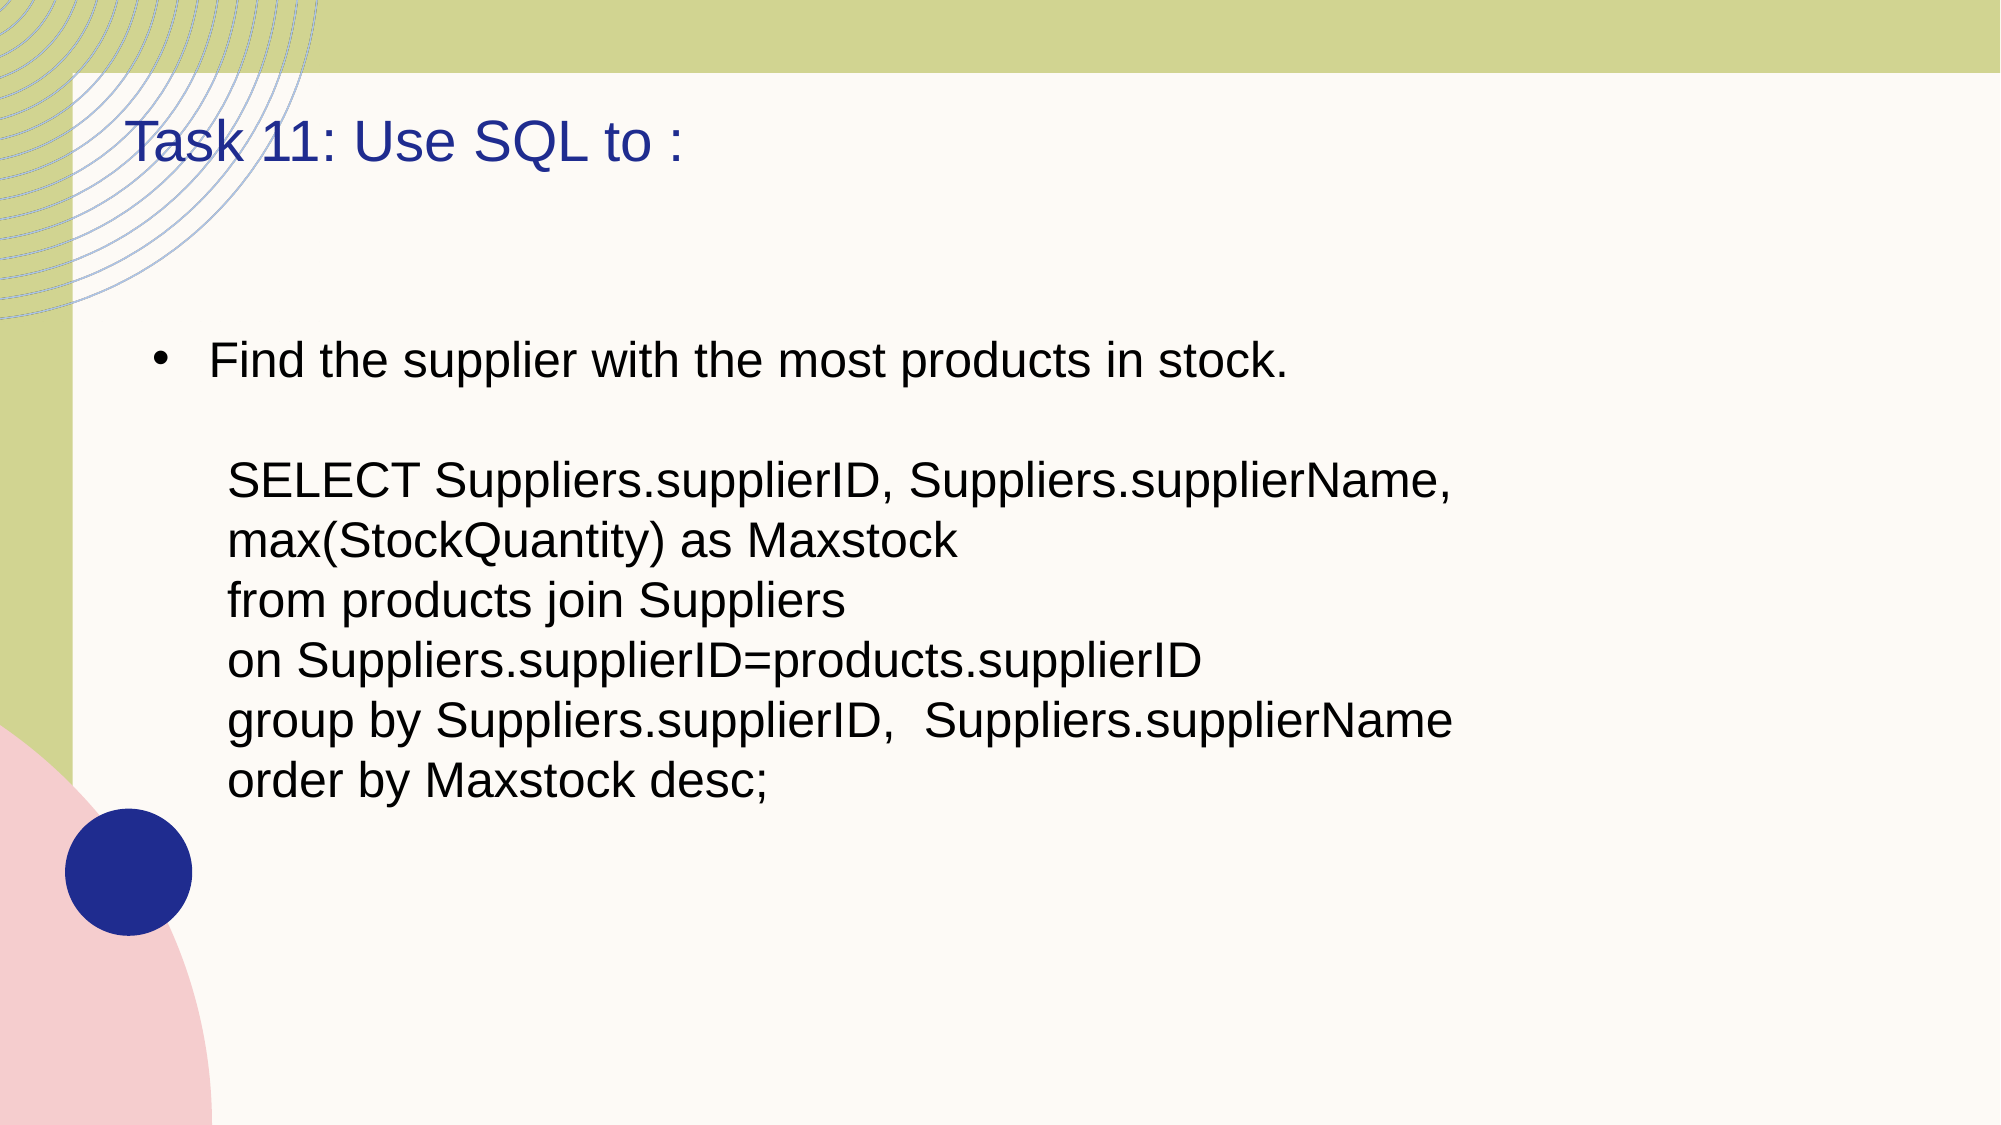

Task 11: Use SQL to :

Find the supplier with the most products in stock.

SELECT Suppliers.supplierID, Suppliers.supplierName, max(StockQuantity) as Maxstock
from products join Suppliers
on Suppliers.supplierID=products.supplierID
group by Suppliers.supplierID,  Suppliers.supplierName
order by Maxstock desc;